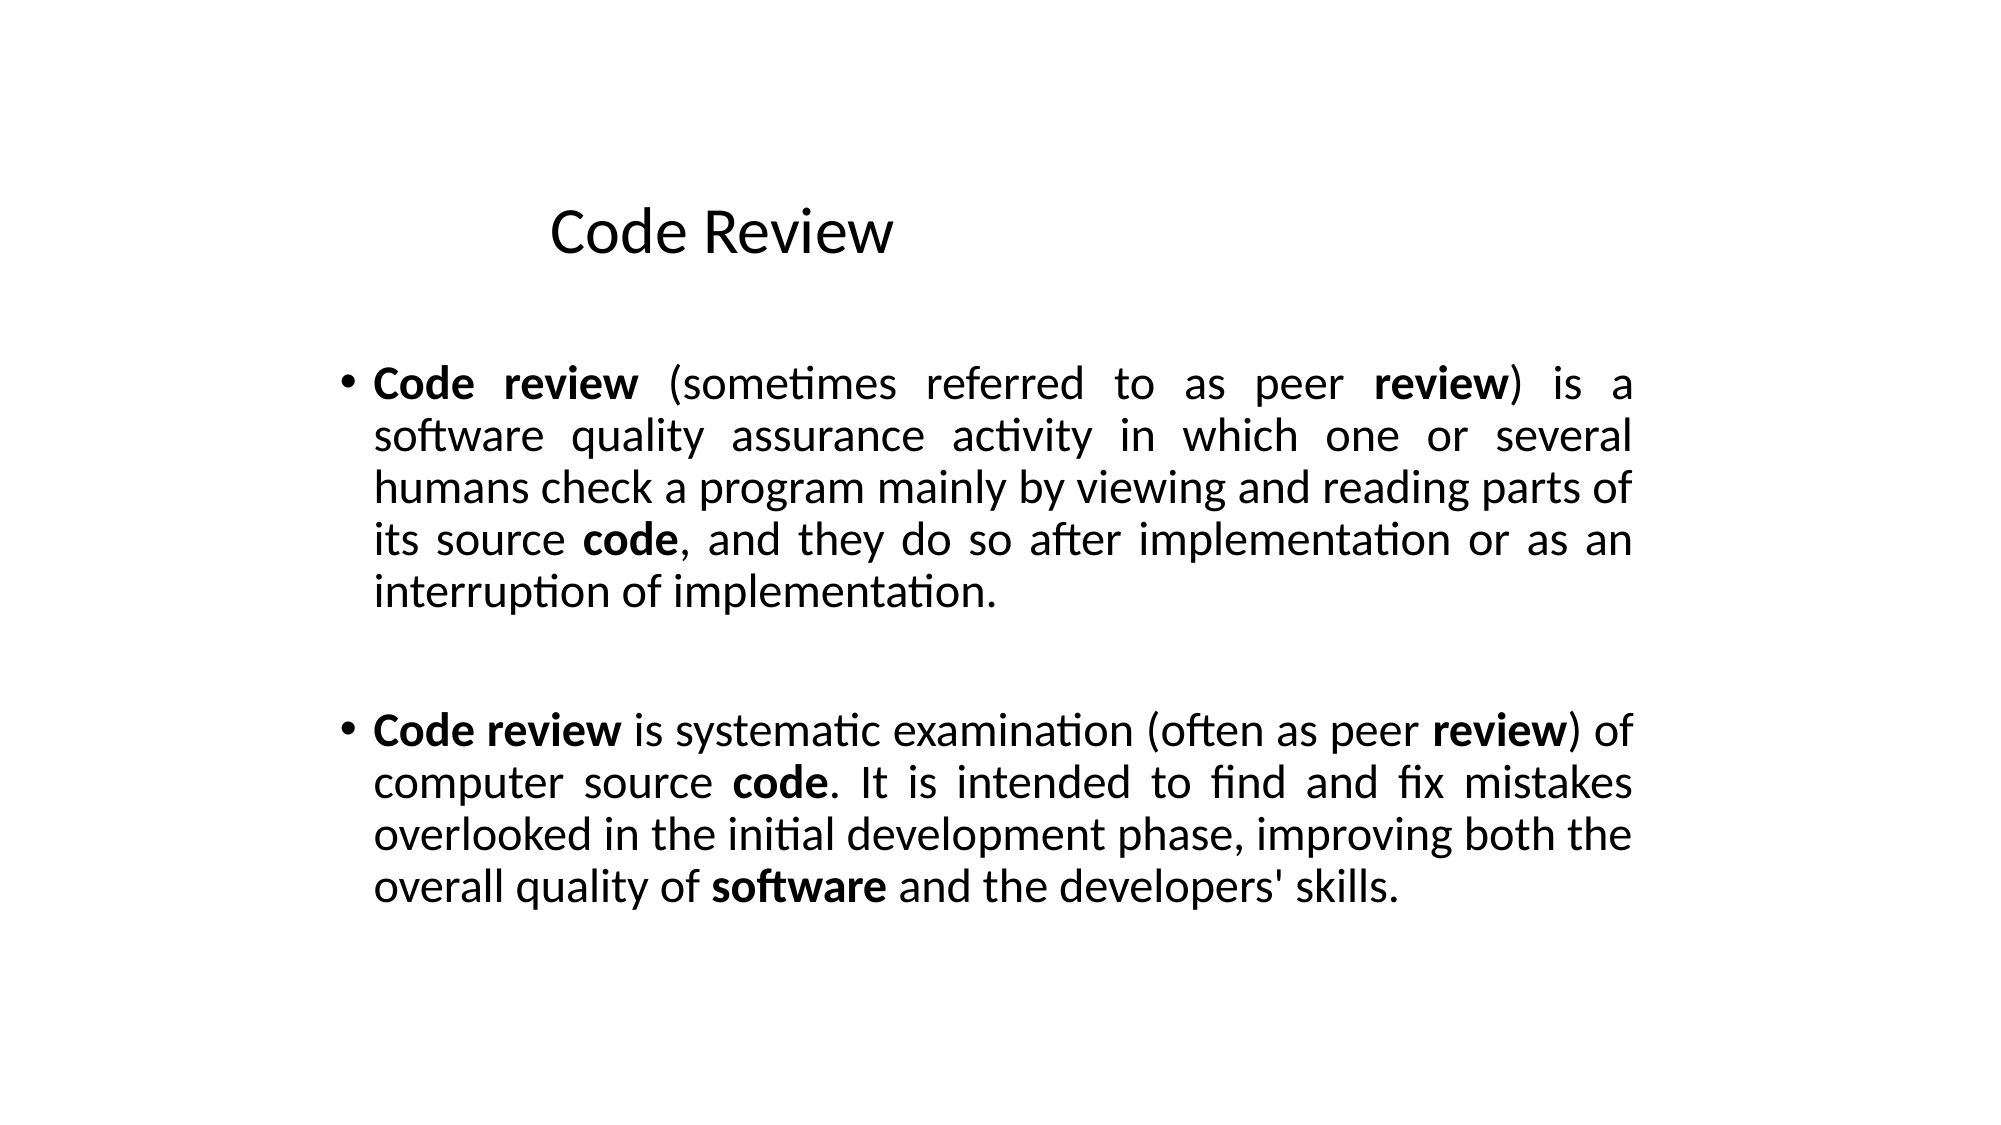

# Code Review
Code review (sometimes referred to as peer review) is a software quality assurance activity in which one or several humans check a program mainly by viewing and reading parts of its source code, and they do so after implementation or as an interruption of implementation.

Code review is systematic examination (often as peer review) of computer source code. It is intended to find and fix mistakes overlooked in the initial development phase, improving both the overall quality of software and the developers' skills.